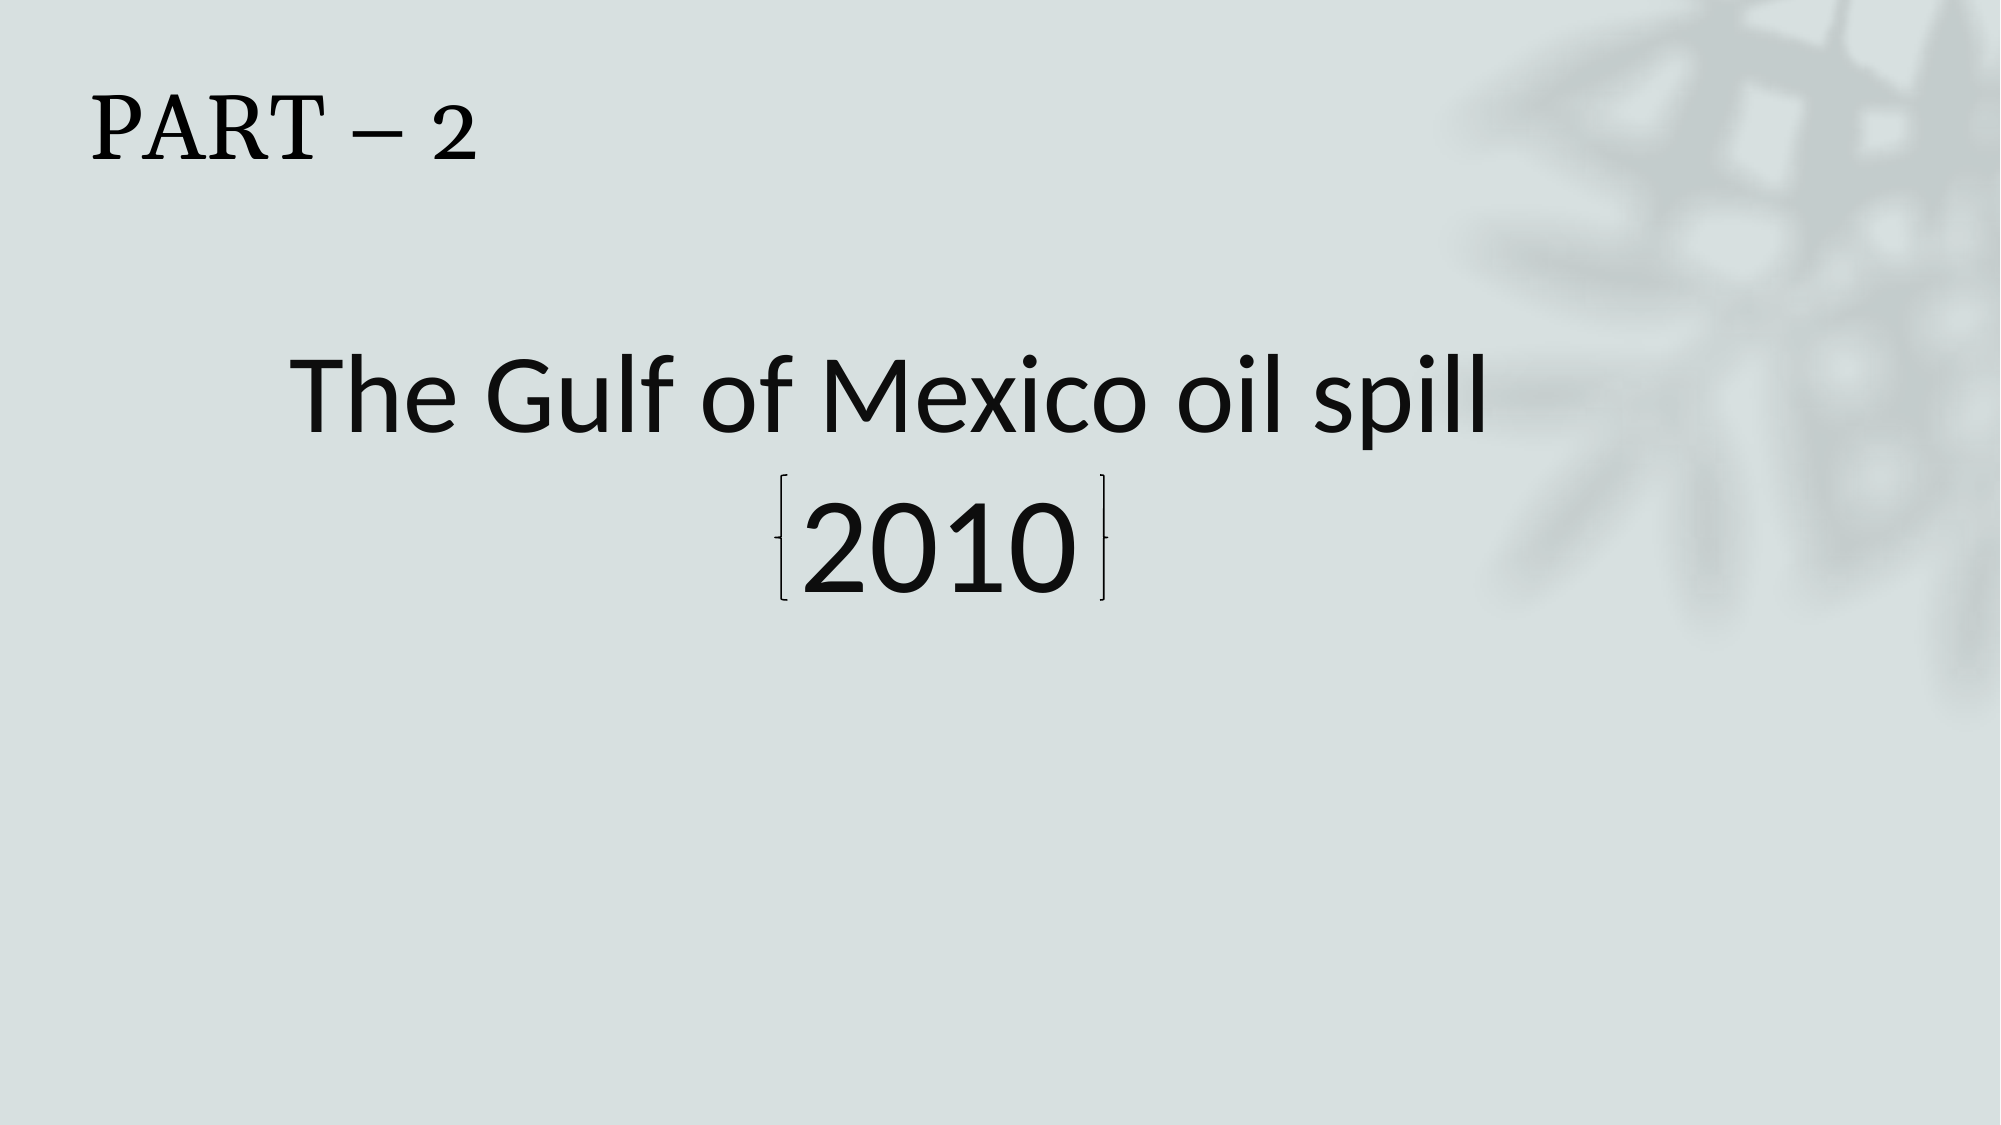

# PART – 2
          The Gulf of Mexico oil spill
                              2010